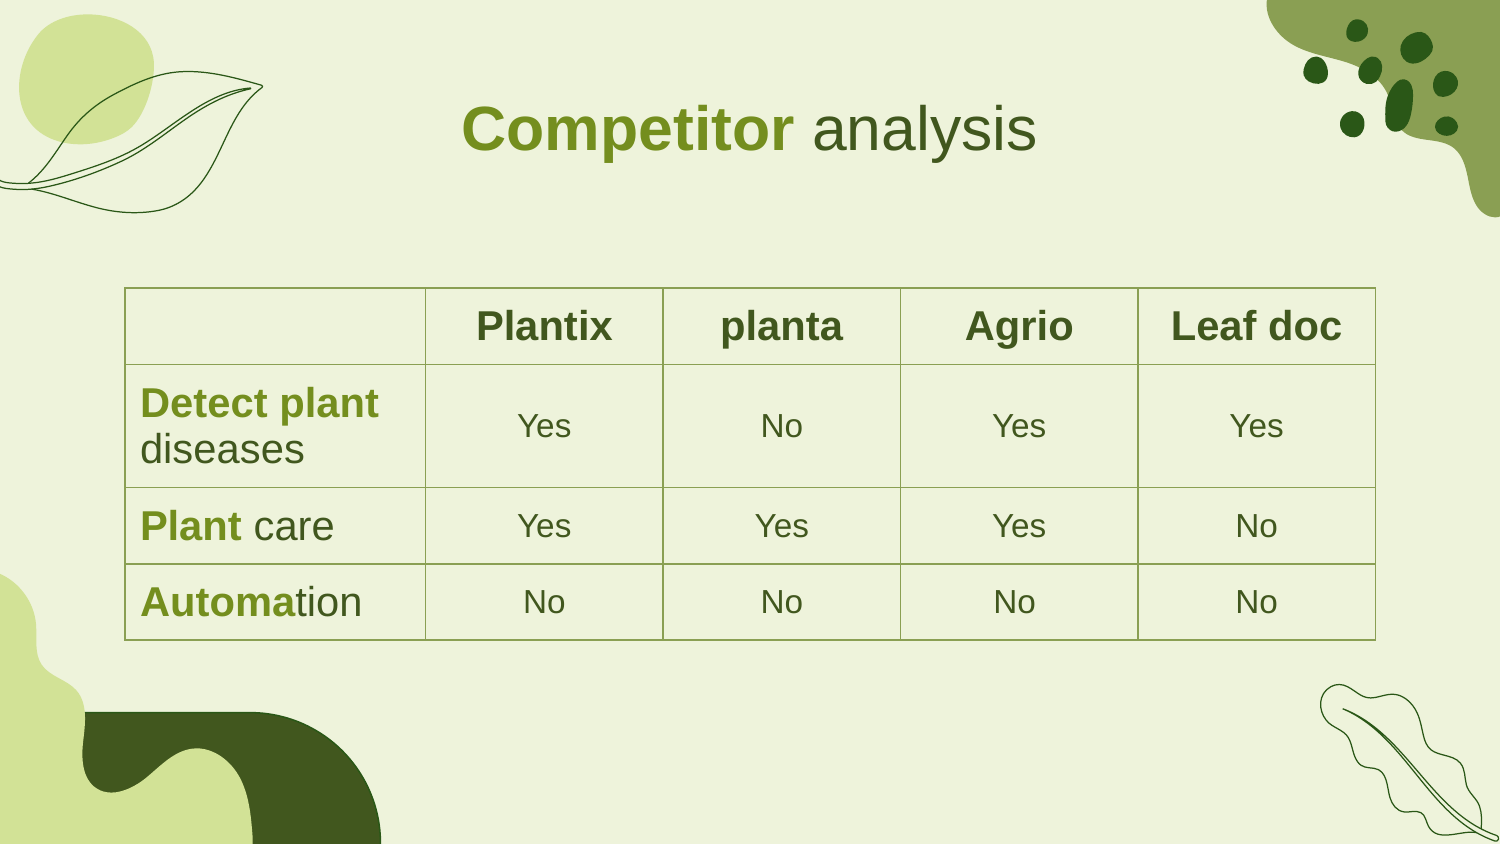

# Competitor analysis
|  | Plantix | planta | Agrio | Leaf doc |
| --- | --- | --- | --- | --- |
| Detect plant diseases | Yes | No | Yes | Yes |
| Plant care | Yes | Yes | Yes | No |
| Automation | No | No | No | No |